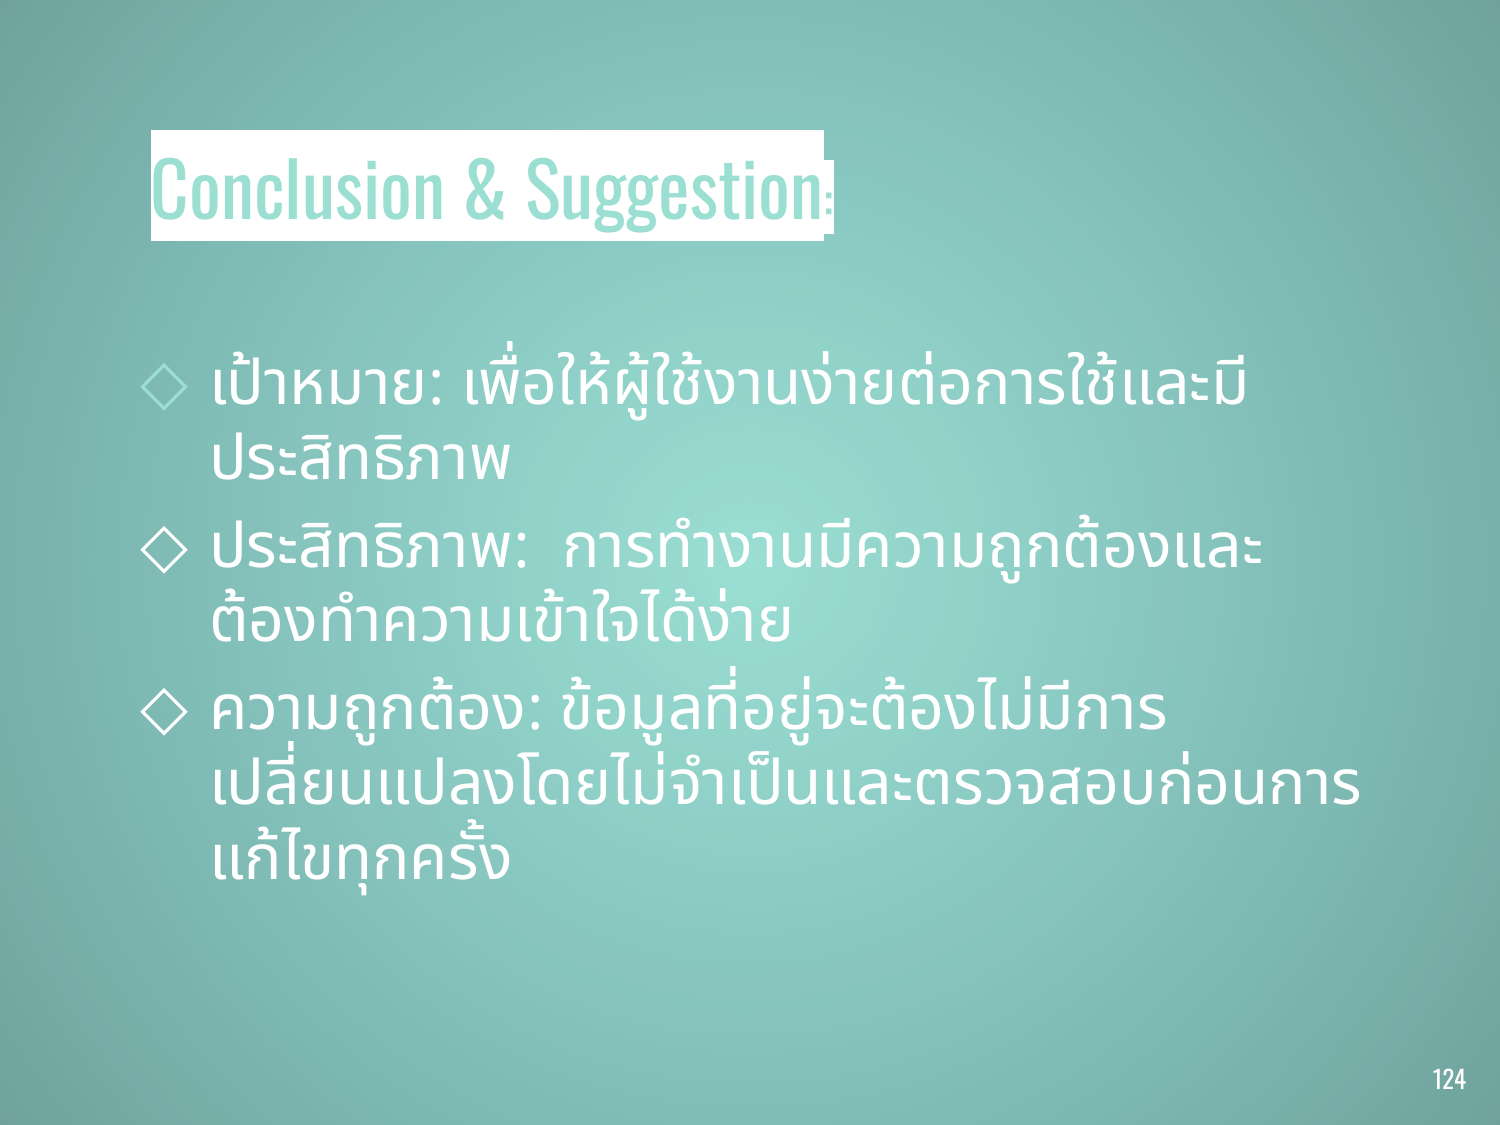

# Conclusion & Suggestion:
เป้าหมาย: เพื่อให้ผู้ใช้งานง่ายต่อการใช้และมีประสิทธิภาพ
ประสิทธิภาพ:  การทำงานมีความถูกต้องและต้องทำความเข้าใจได้ง่าย
ความถูกต้อง: ข้อมูลที่อยู่จะต้องไม่มีการเปลี่ยนแปลงโดยไม่จำเป็นและตรวจสอบก่อนการแก้ไขทุกครั้ง
124